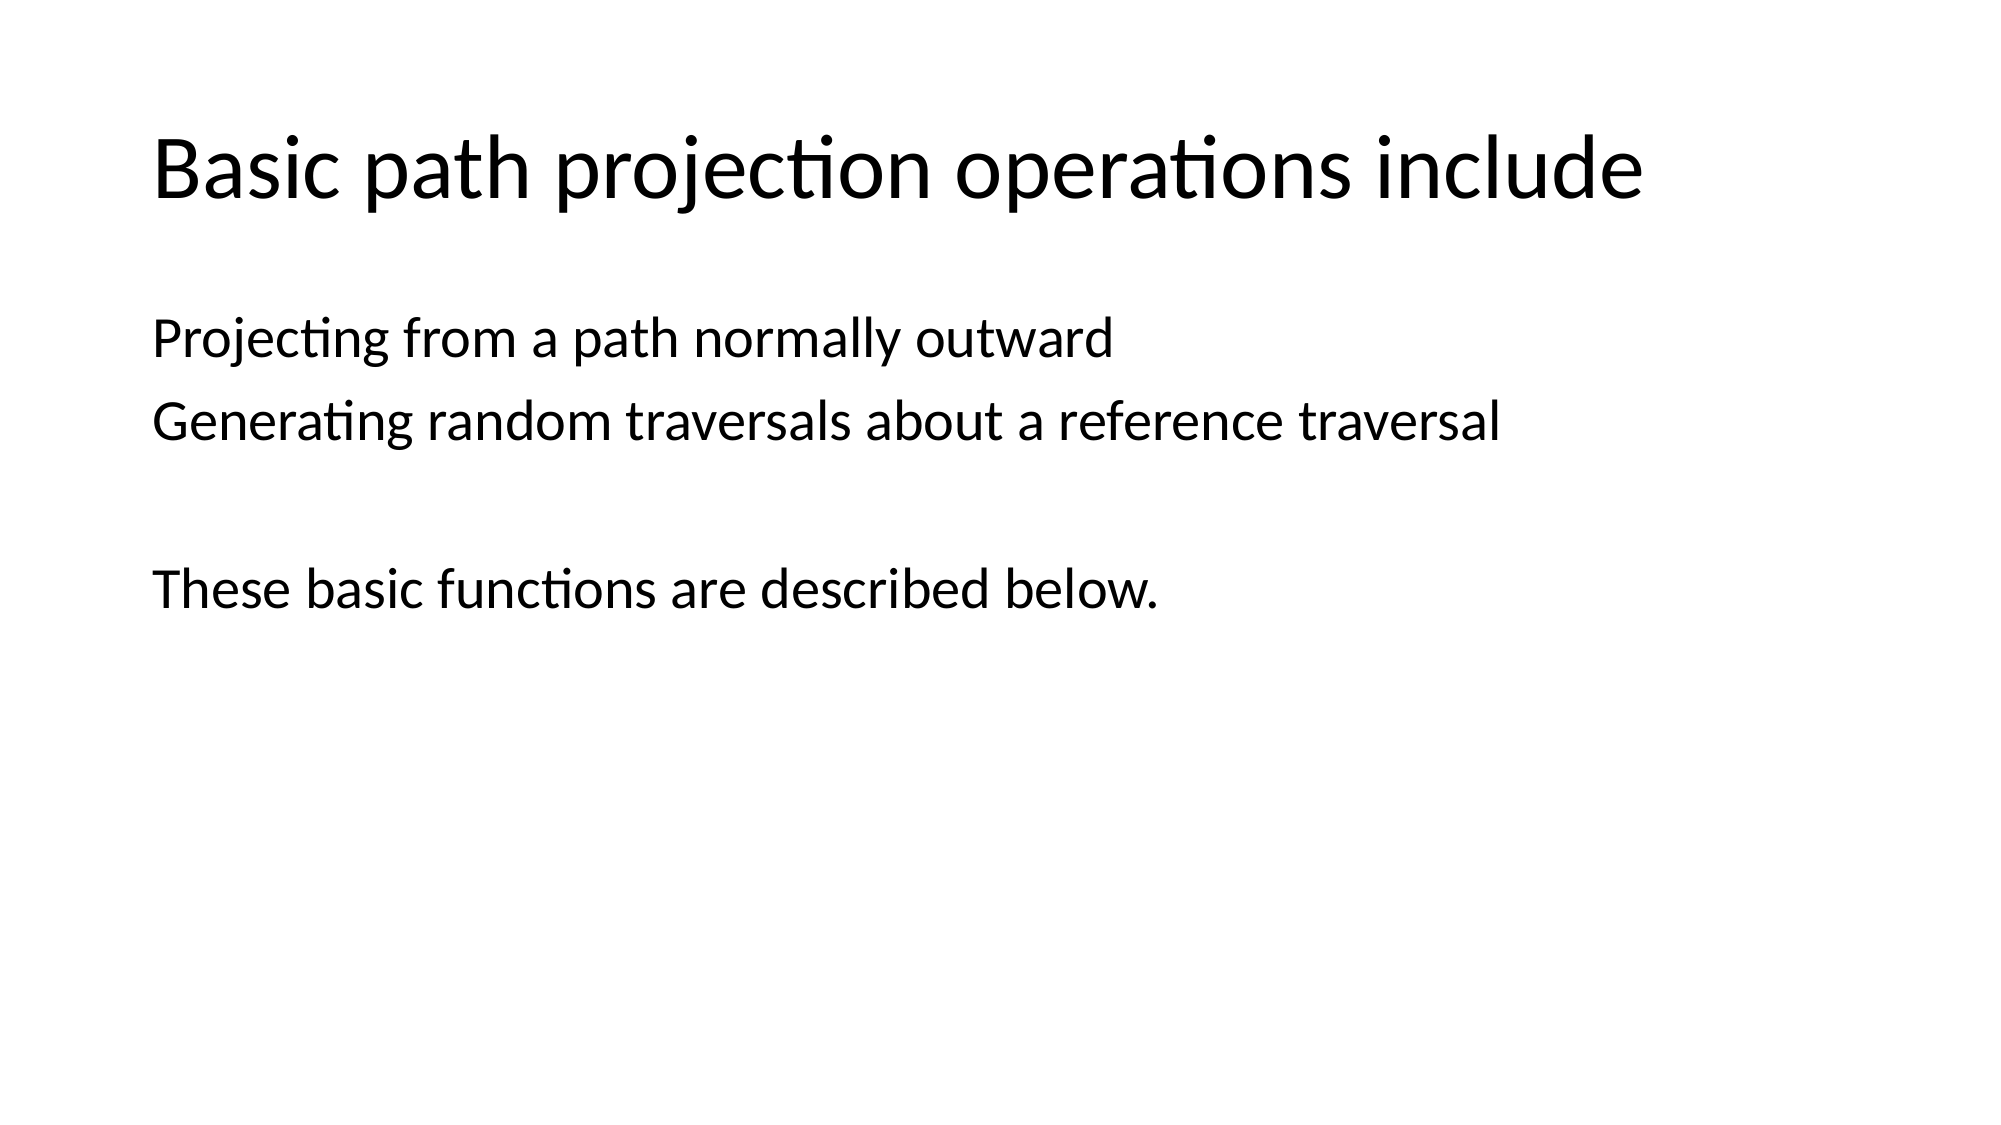

# Basic path projection operations include
Projecting from a path normally outward
Generating random traversals about a reference traversal

These basic functions are described below.